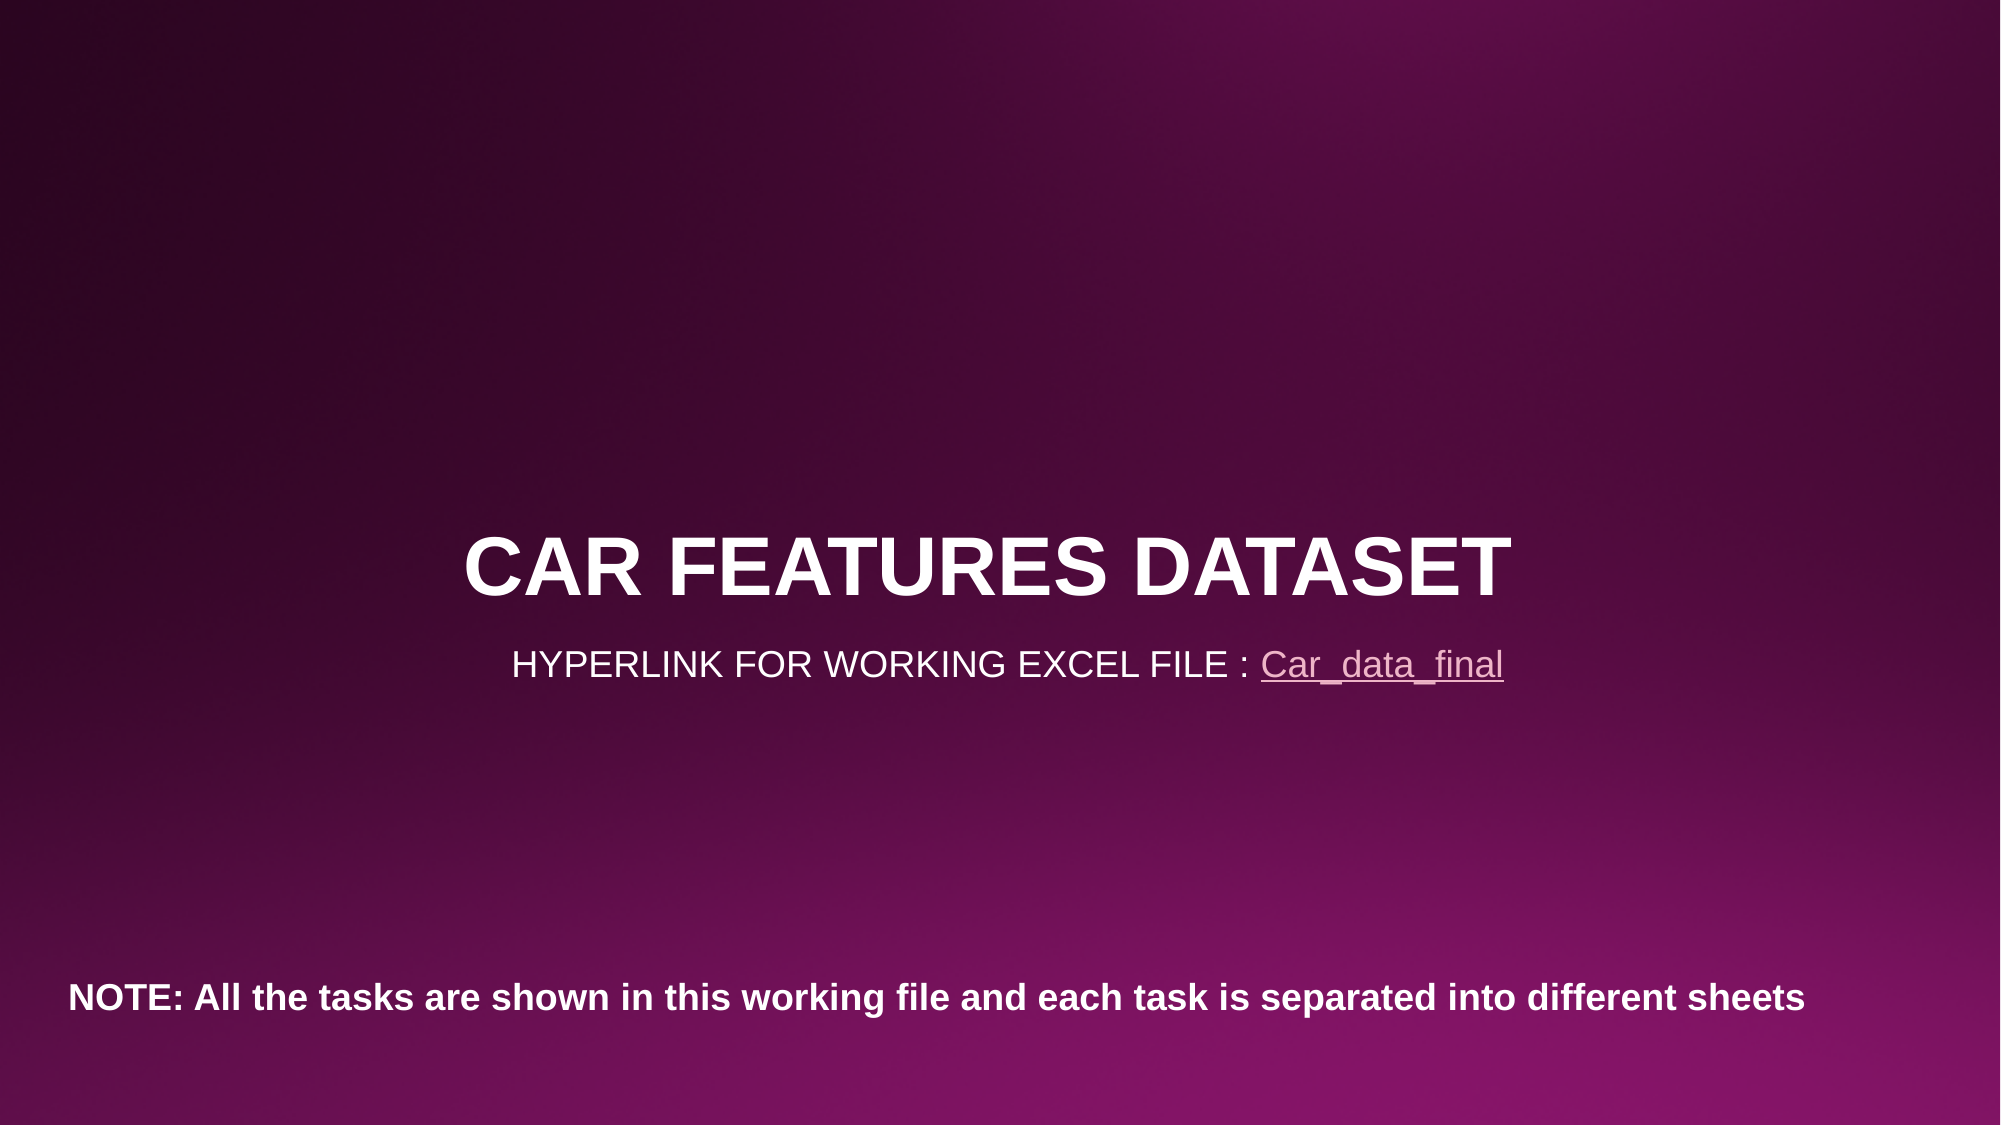

CAR FEATURES DATASET
HYPERLINK FOR WORKING EXCEL FILE : Car_data_final
NOTE: All the tasks are shown in this working file and each task is separated into different sheets